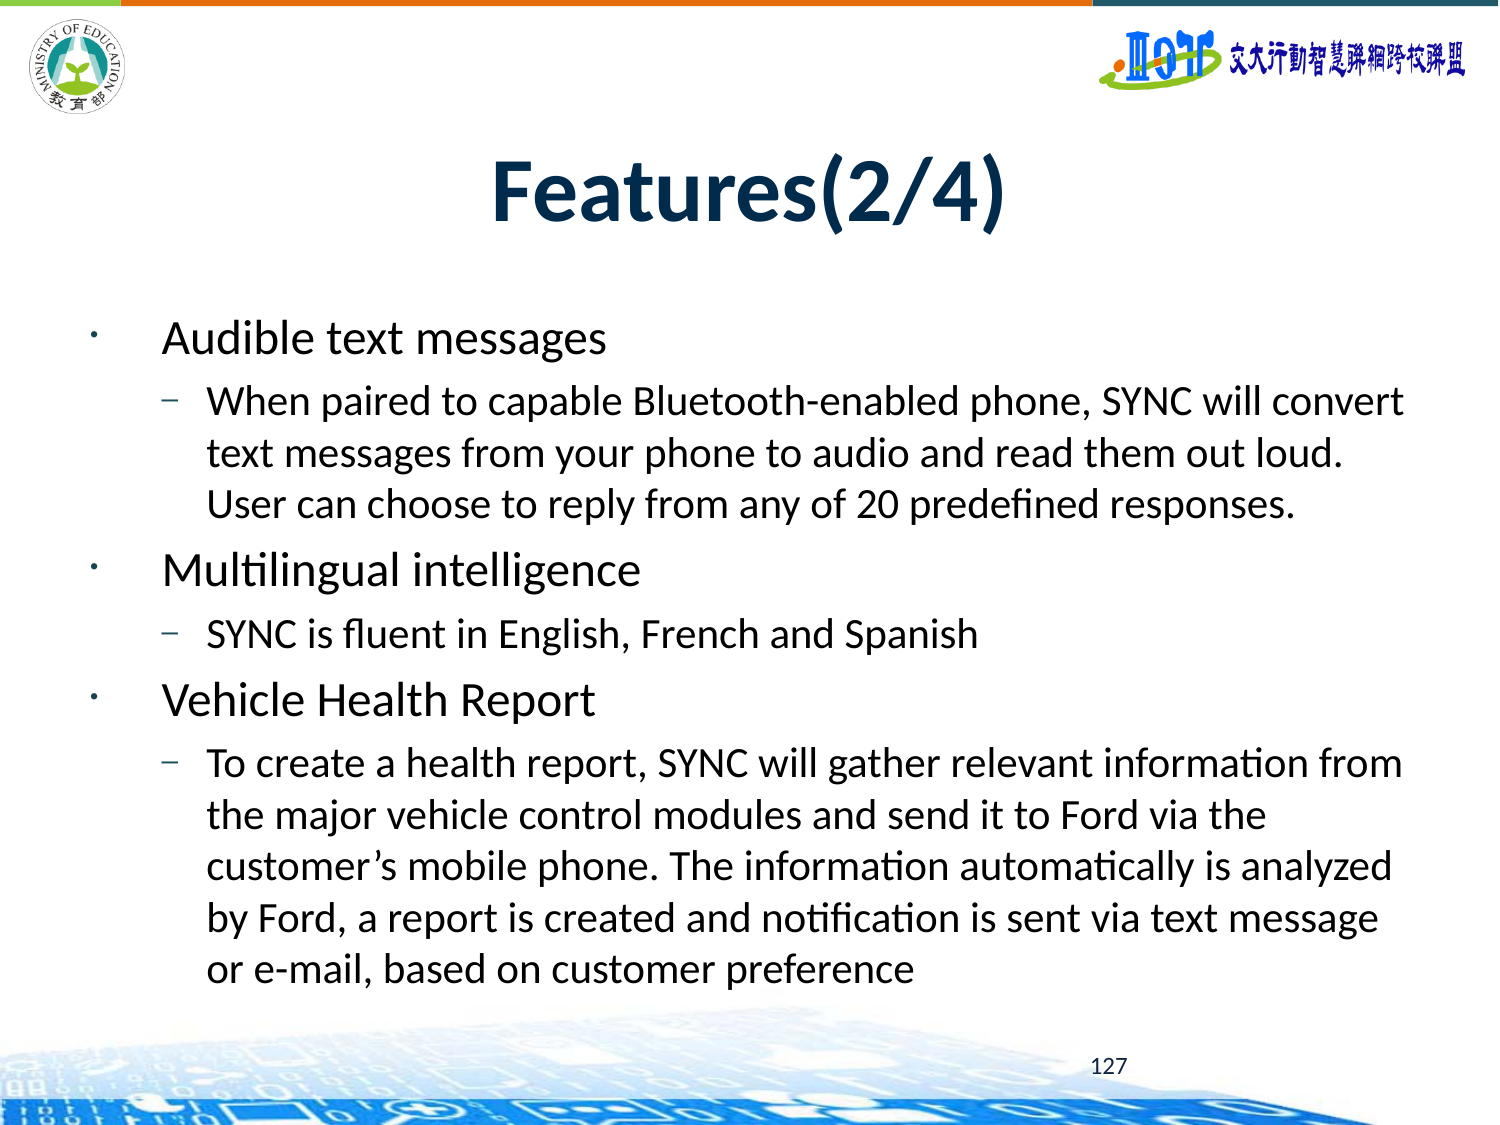

# Features(2/4)
Audible text messages
When paired to capable Bluetooth-enabled phone, SYNC will convert text messages from your phone to audio and read them out loud. User can choose to reply from any of 20 predefined responses.
Multilingual intelligence
SYNC is fluent in English, French and Spanish
Vehicle Health Report
To create a health report, SYNC will gather relevant information from the major vehicle control modules and send it to Ford via the customer’s mobile phone. The information automatically is analyzed by Ford, a report is created and notification is sent via text message or e-mail, based on customer preference
127